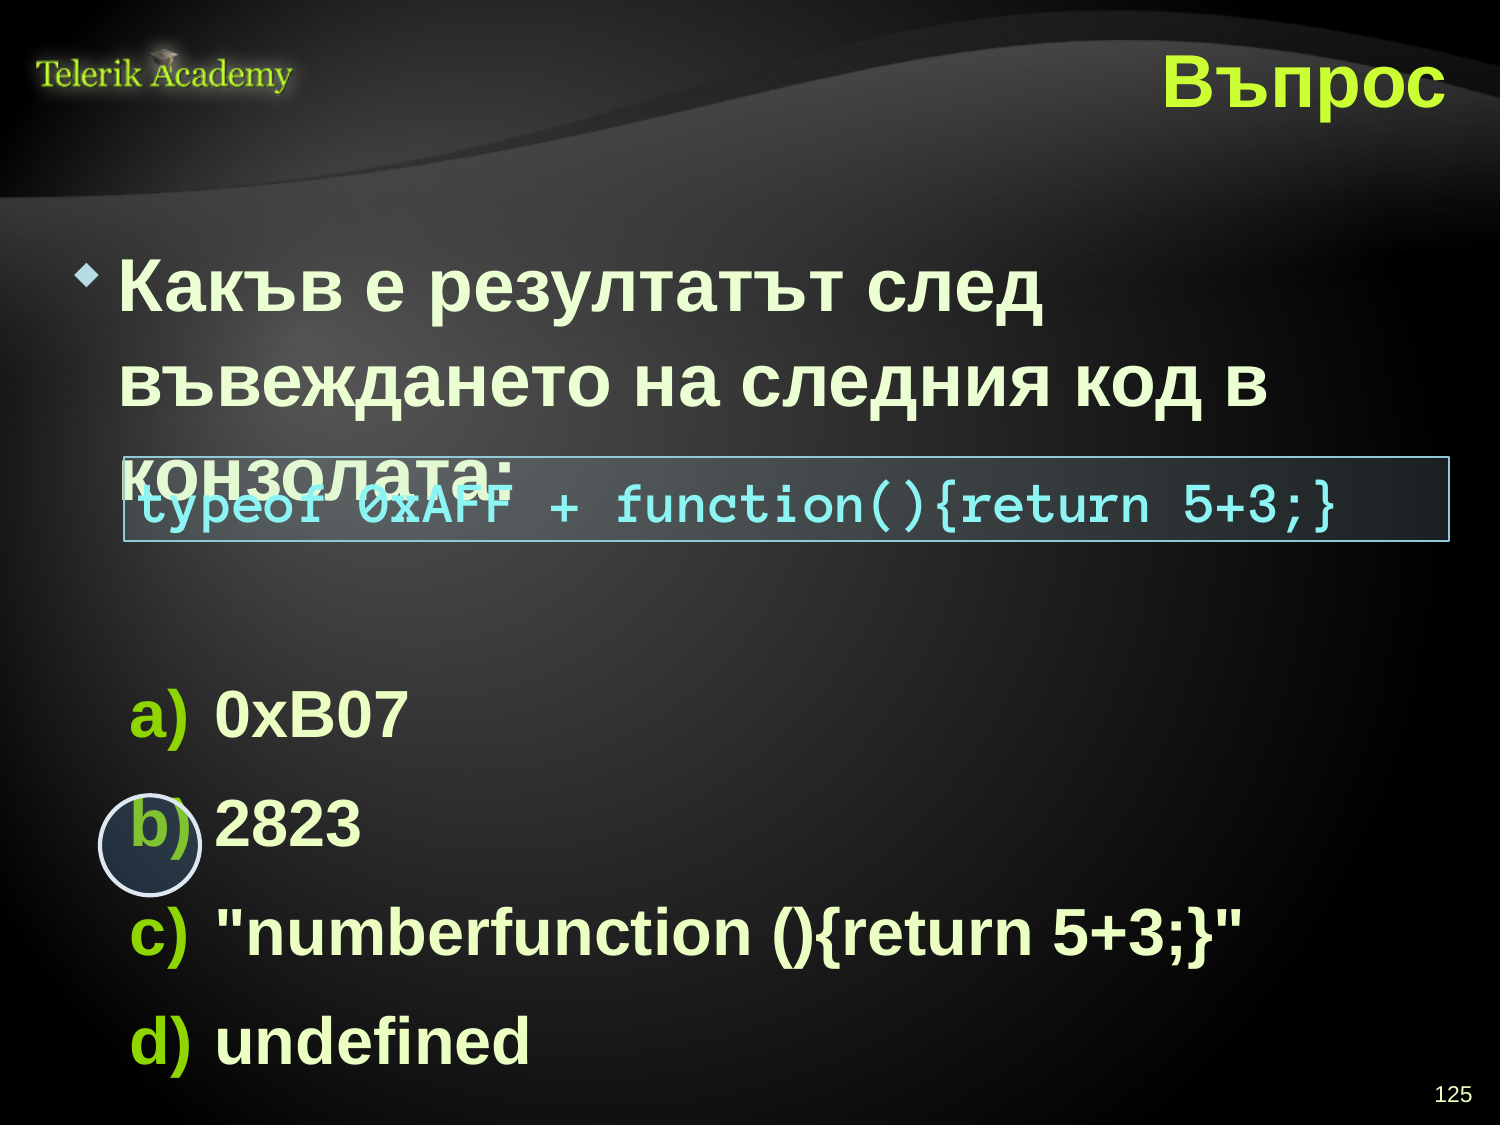

# Въпрос
Какъв е резултатът след  въвеждането на следния код в конзолата:

0xB07
2823
"numberfunction (){return 5+3;}"
undefined
typeof 0xAFF + function(){return 5+3;}

125